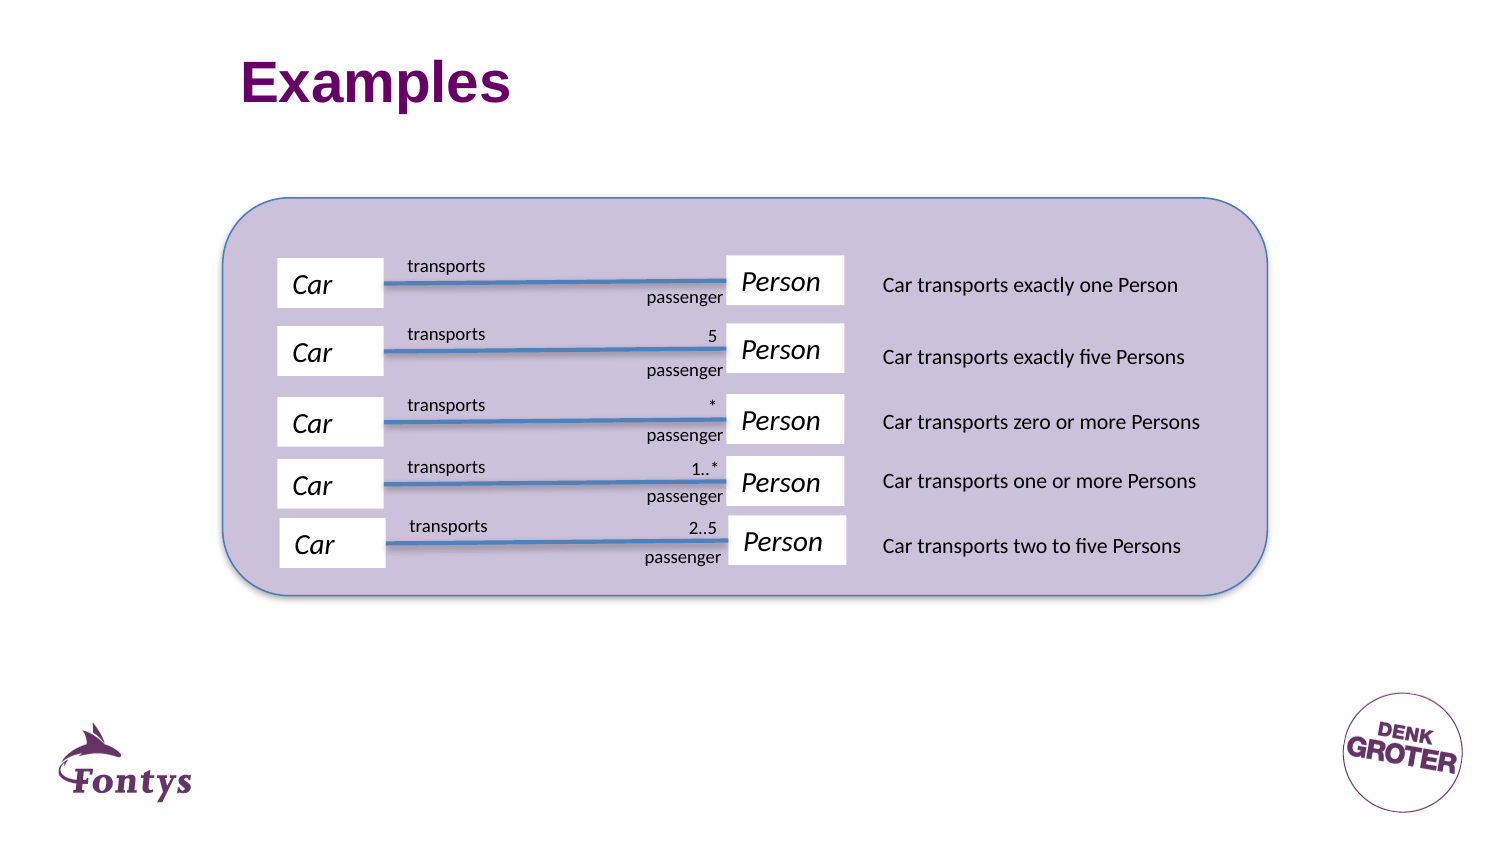

# Examples

transports
Person
Car
passenger
Car transports exactly one Person
transports
               5
Person
Car
Car transports exactly five Persons
passenger
transports
               *
Person
Car
Car transports zero or more Persons
passenger
transports
           1..*
Person
Car
Car transports one or more Persons
passenger
transports
          2..5
Person
Car
Car transports two to five Persons
passenger